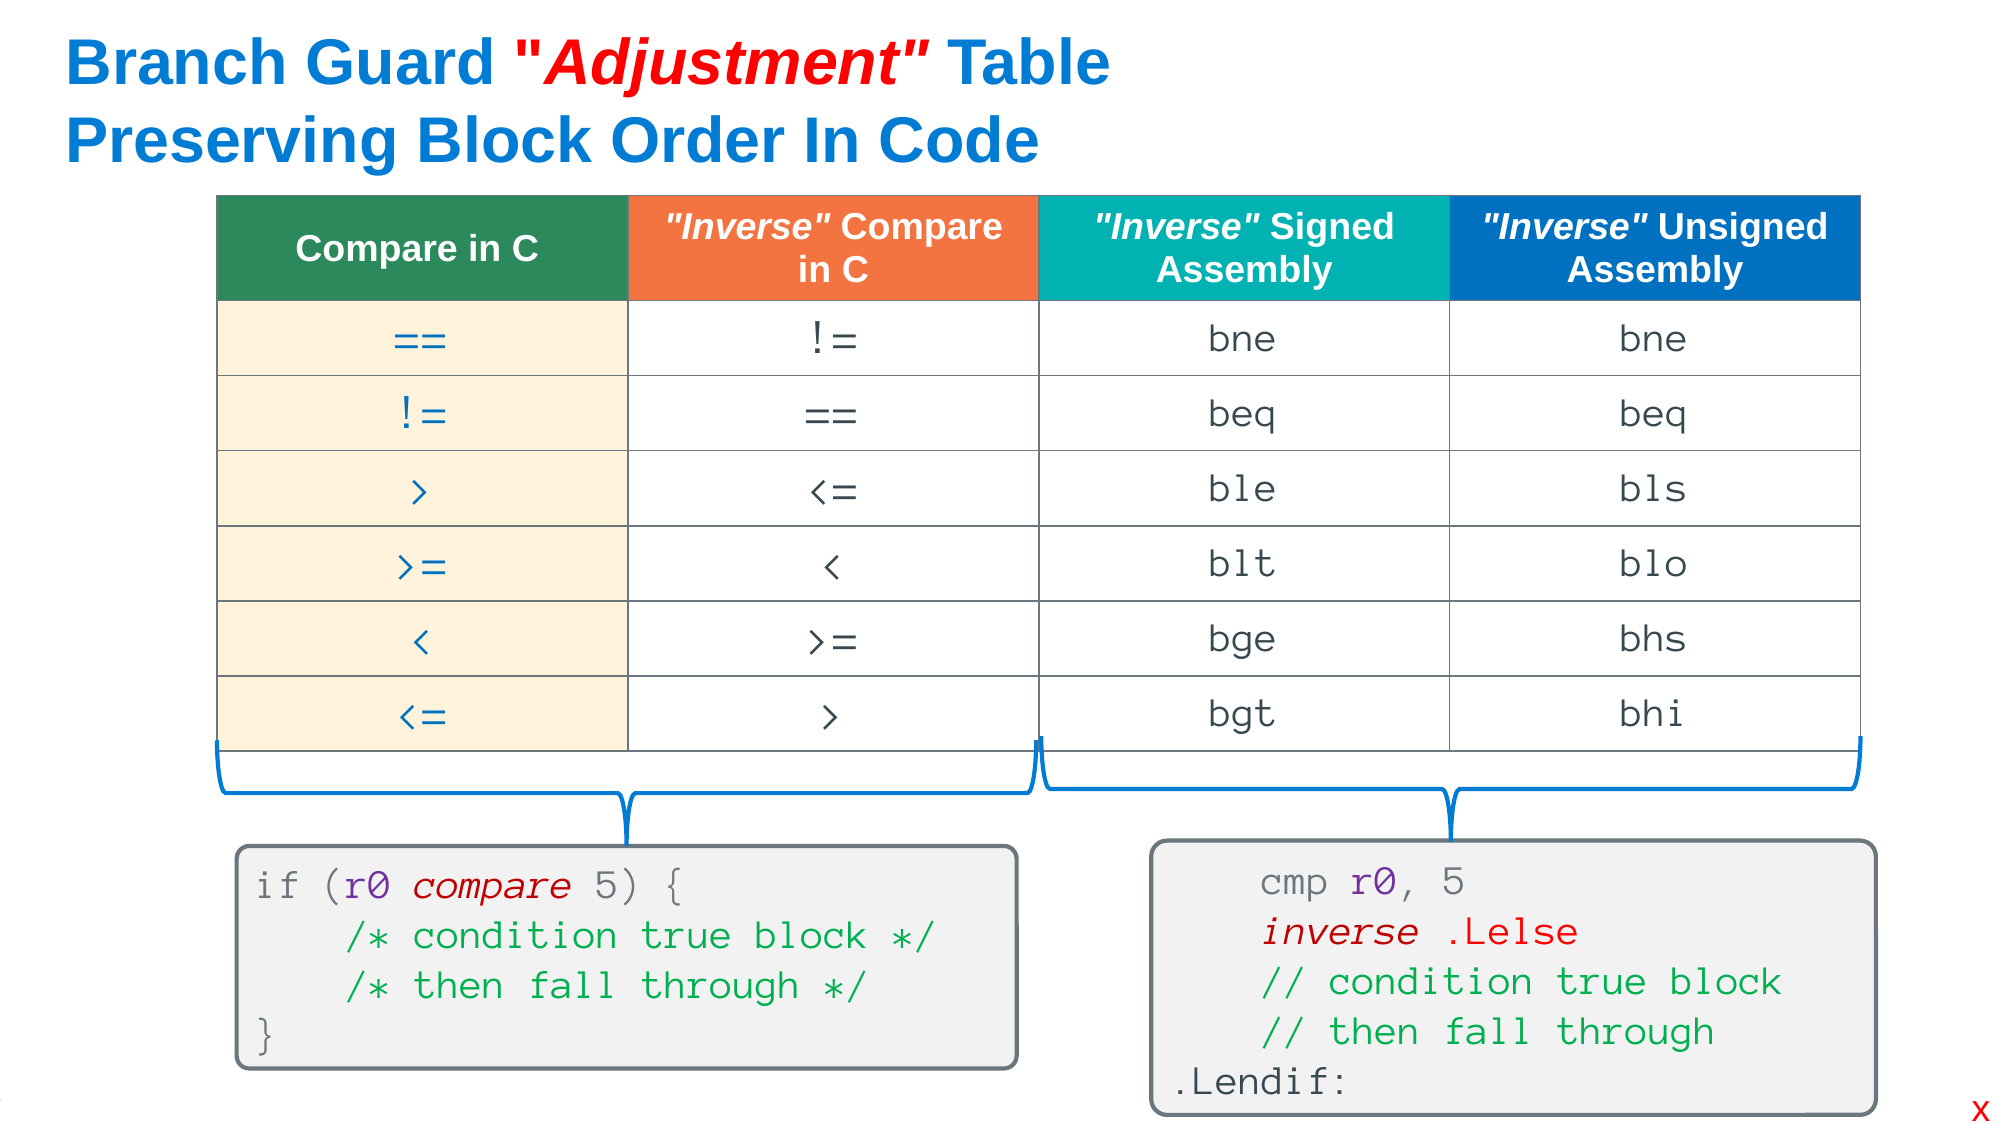

# Branch Guard "Adjustment" Table Preserving Block Order In Code
| Compare in C | "Inverse" Compare in C | "Inverse" Signed Assembly | "Inverse" Unsigned Assembly |
| --- | --- | --- | --- |
| == | != | bne | bne |
| != | == | beq | beq |
| > | <= | ble | bls |
| >= | < | blt | blo |
| < | >= | bge | bhs |
| <= | > | bgt | bhi |

    cmp r0, 5
    inverse .Lelse
    // condition true block
    // then fall through
.Lendif:
if (r0 compare 5) {
    /* condition true block */
    /* then fall through */
}
x